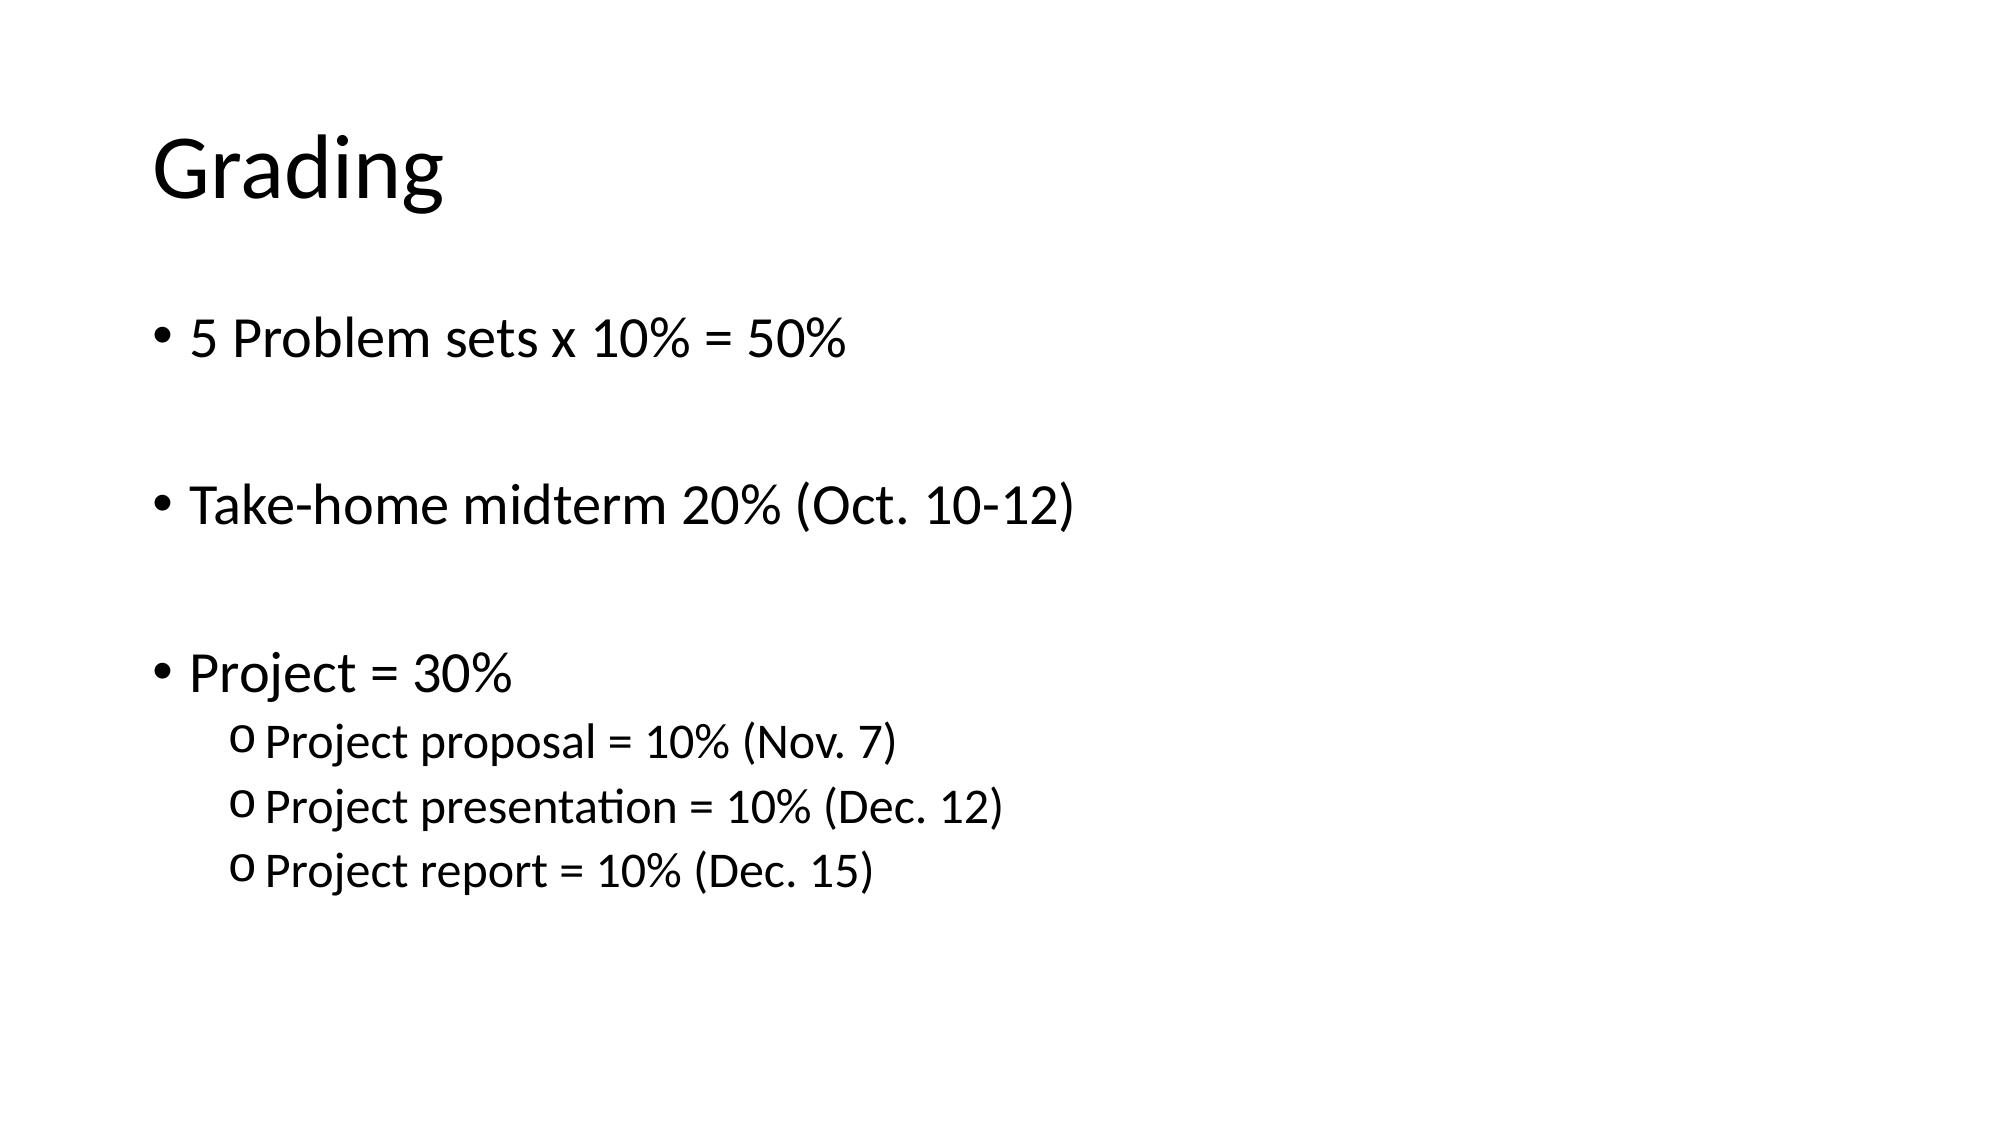

# Grading
5 Problem sets x 10% = 50%

Take-home midterm 20% (Oct. 10-12)

Project = 30%
Project proposal = 10% (Nov. 7)
Project presentation = 10% (Dec. 12)
Project report = 10% (Dec. 15)